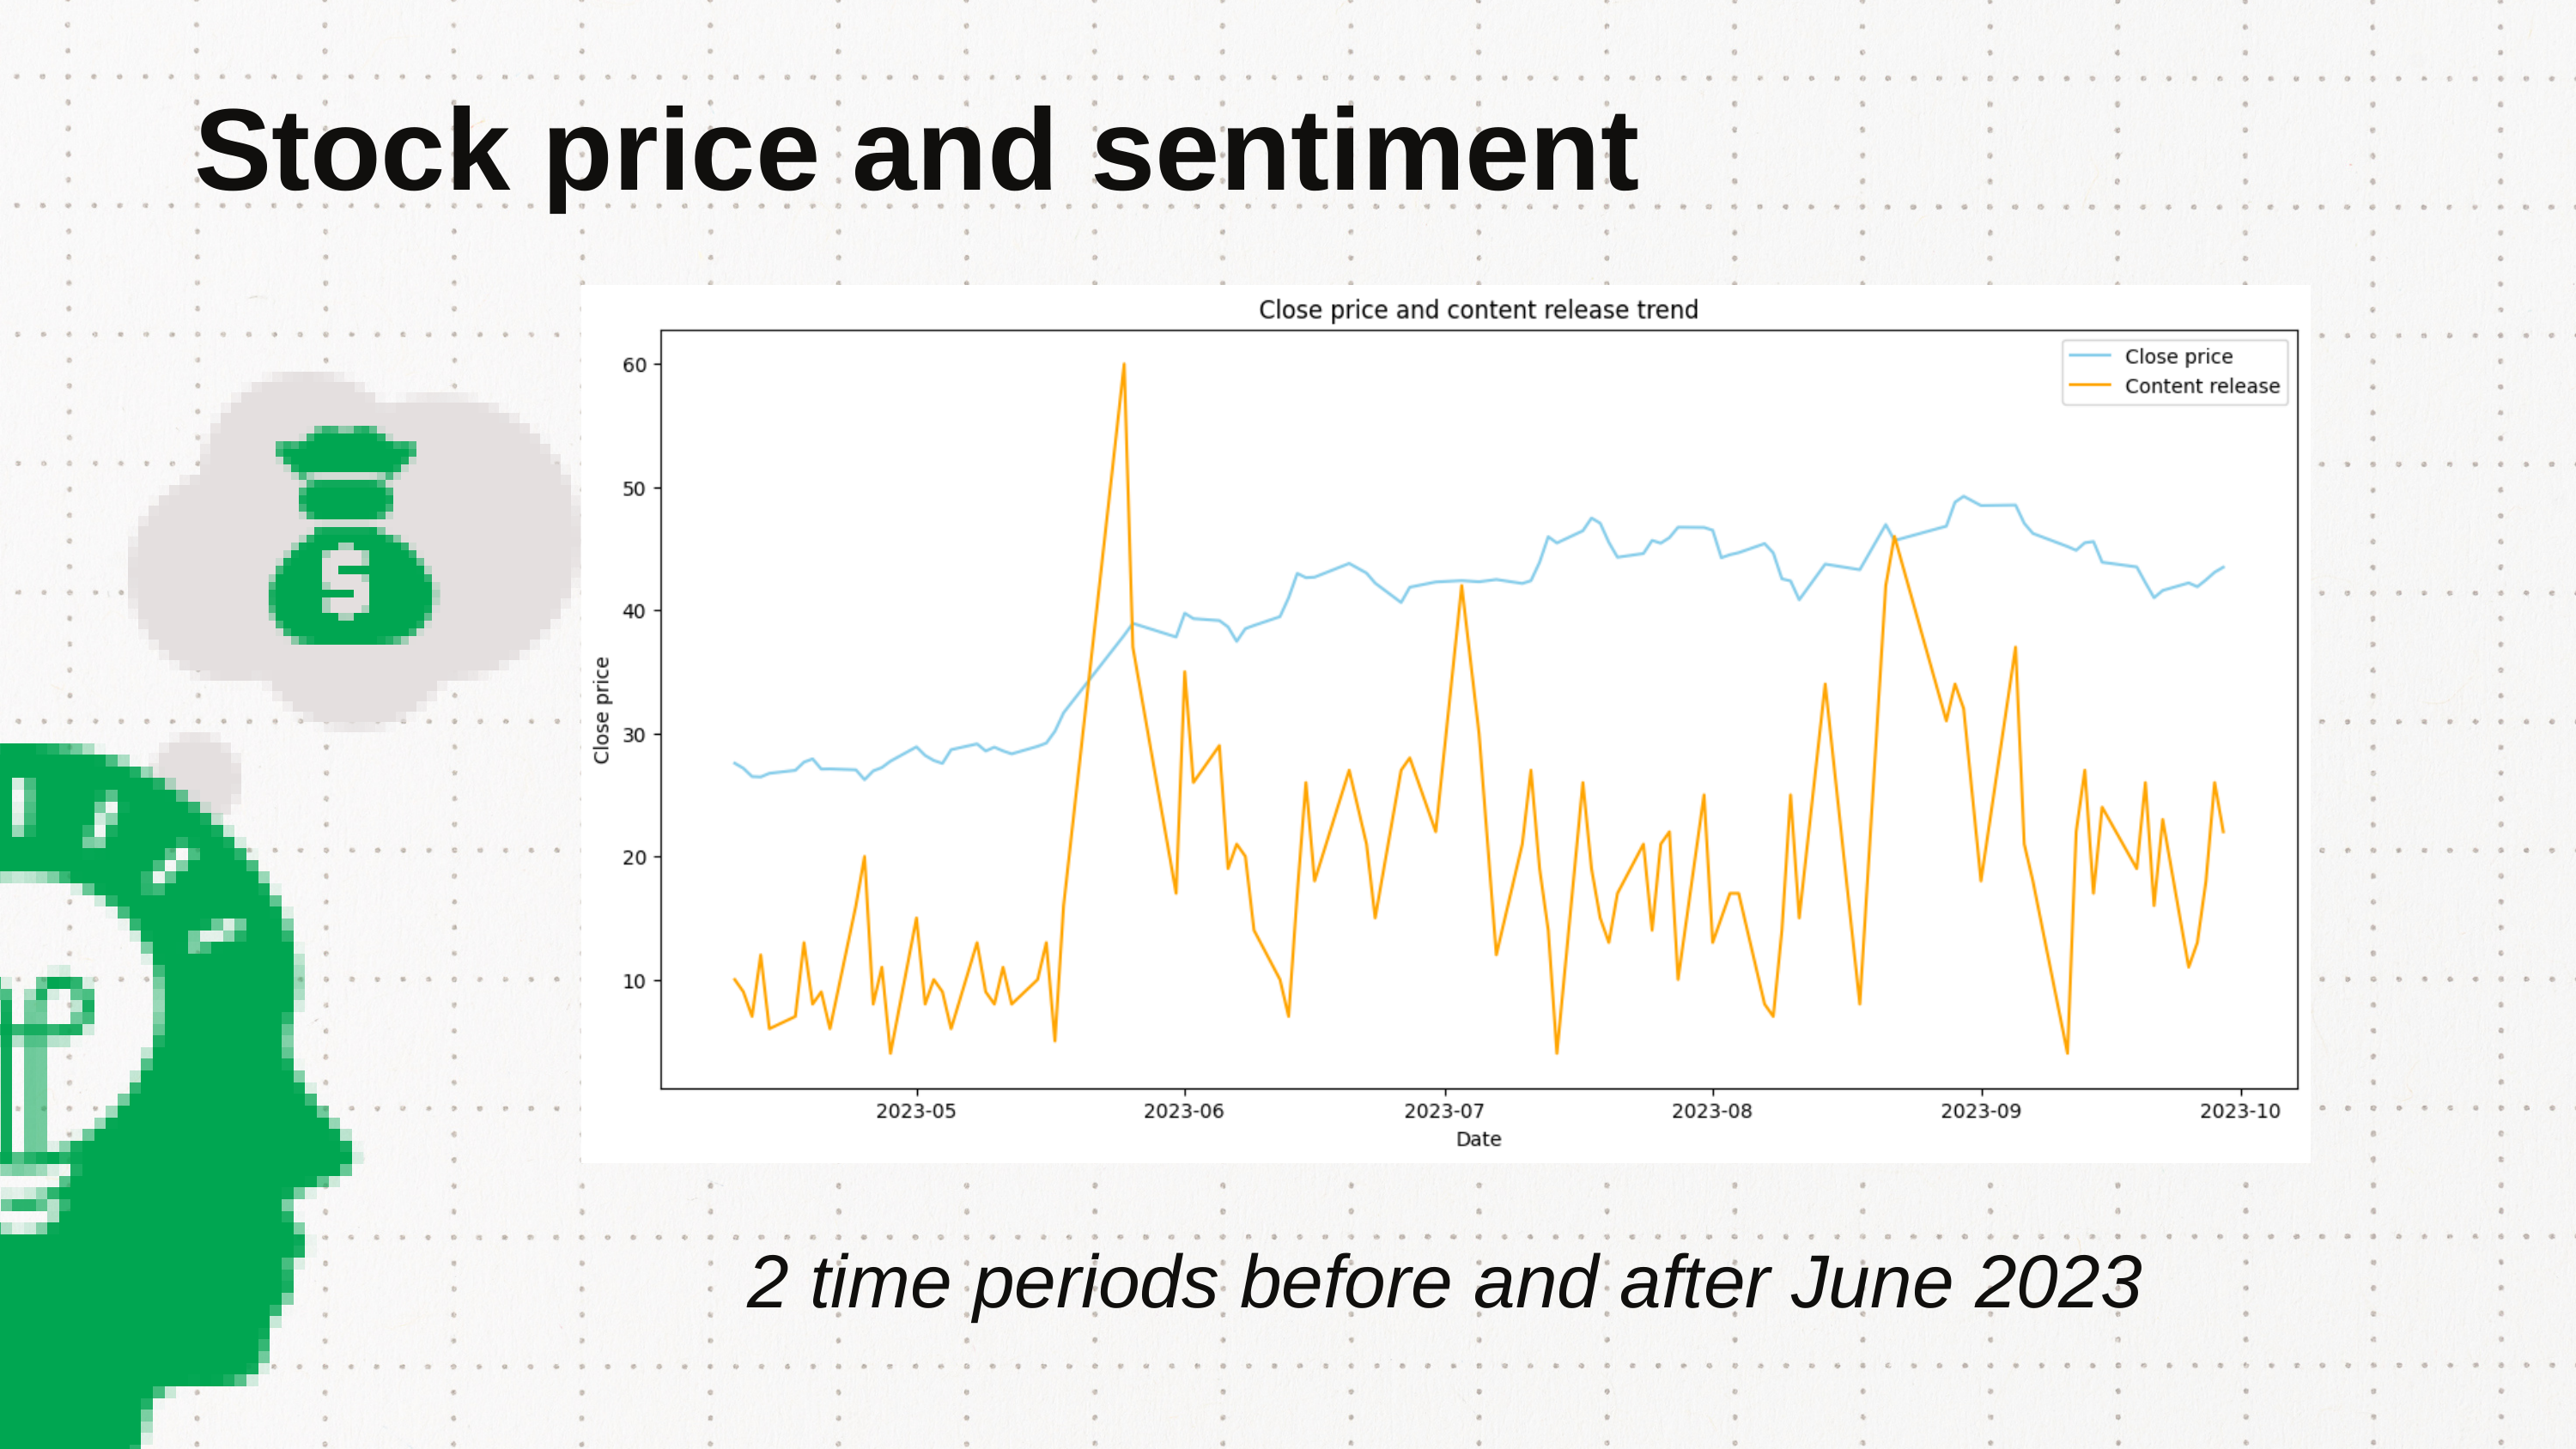

Stock price and sentiment

2 time periods before and after June 2023